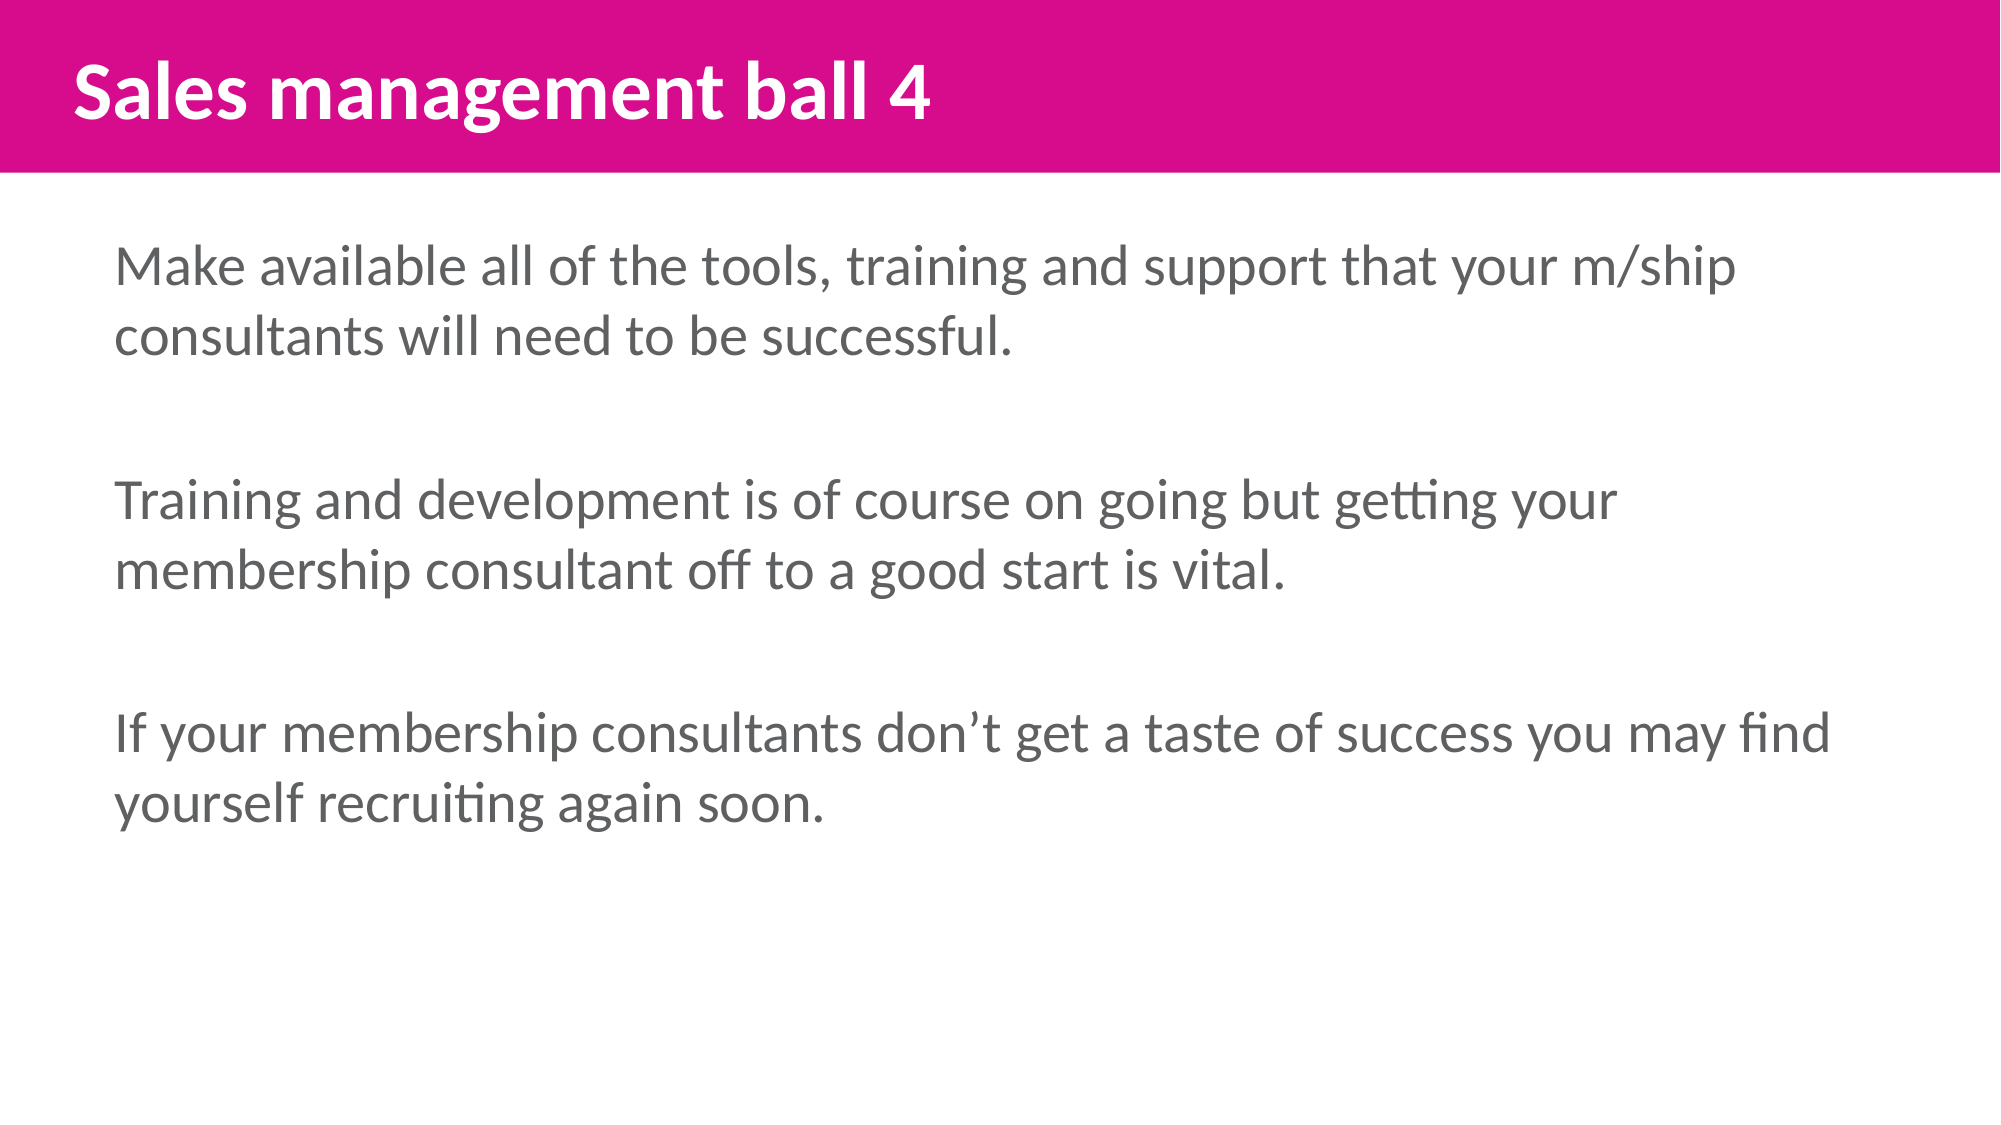

Sales management ball 4
Make available all of the tools, training and support that your m/ship consultants will need to be successful.

Training and development is of course on going but getting your membership consultant off to a good start is vital.

If your membership consultants don’t get a taste of success you may find yourself recruiting again soon.